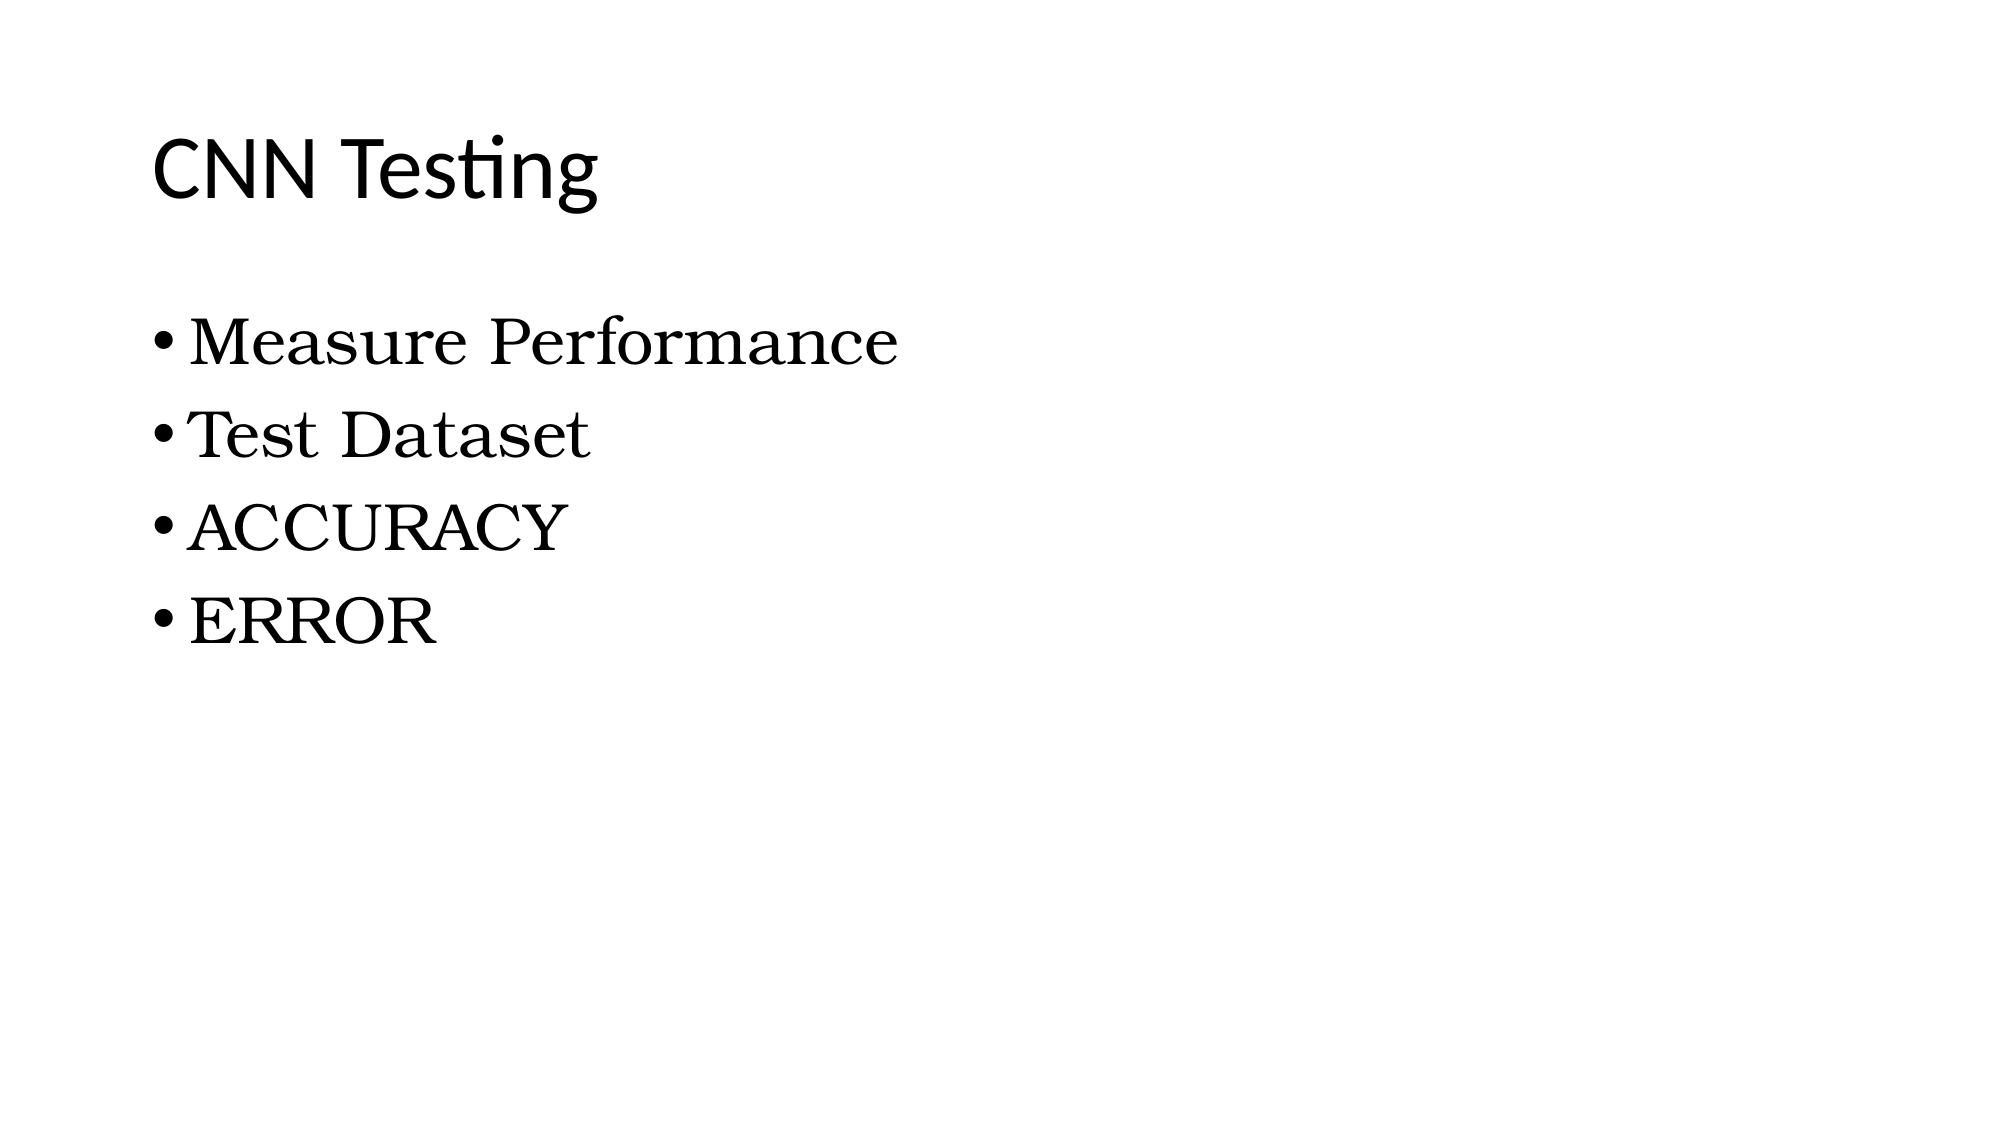

# CNN Testing
Measure Performance
Test Dataset
ACCURACY
ERROR